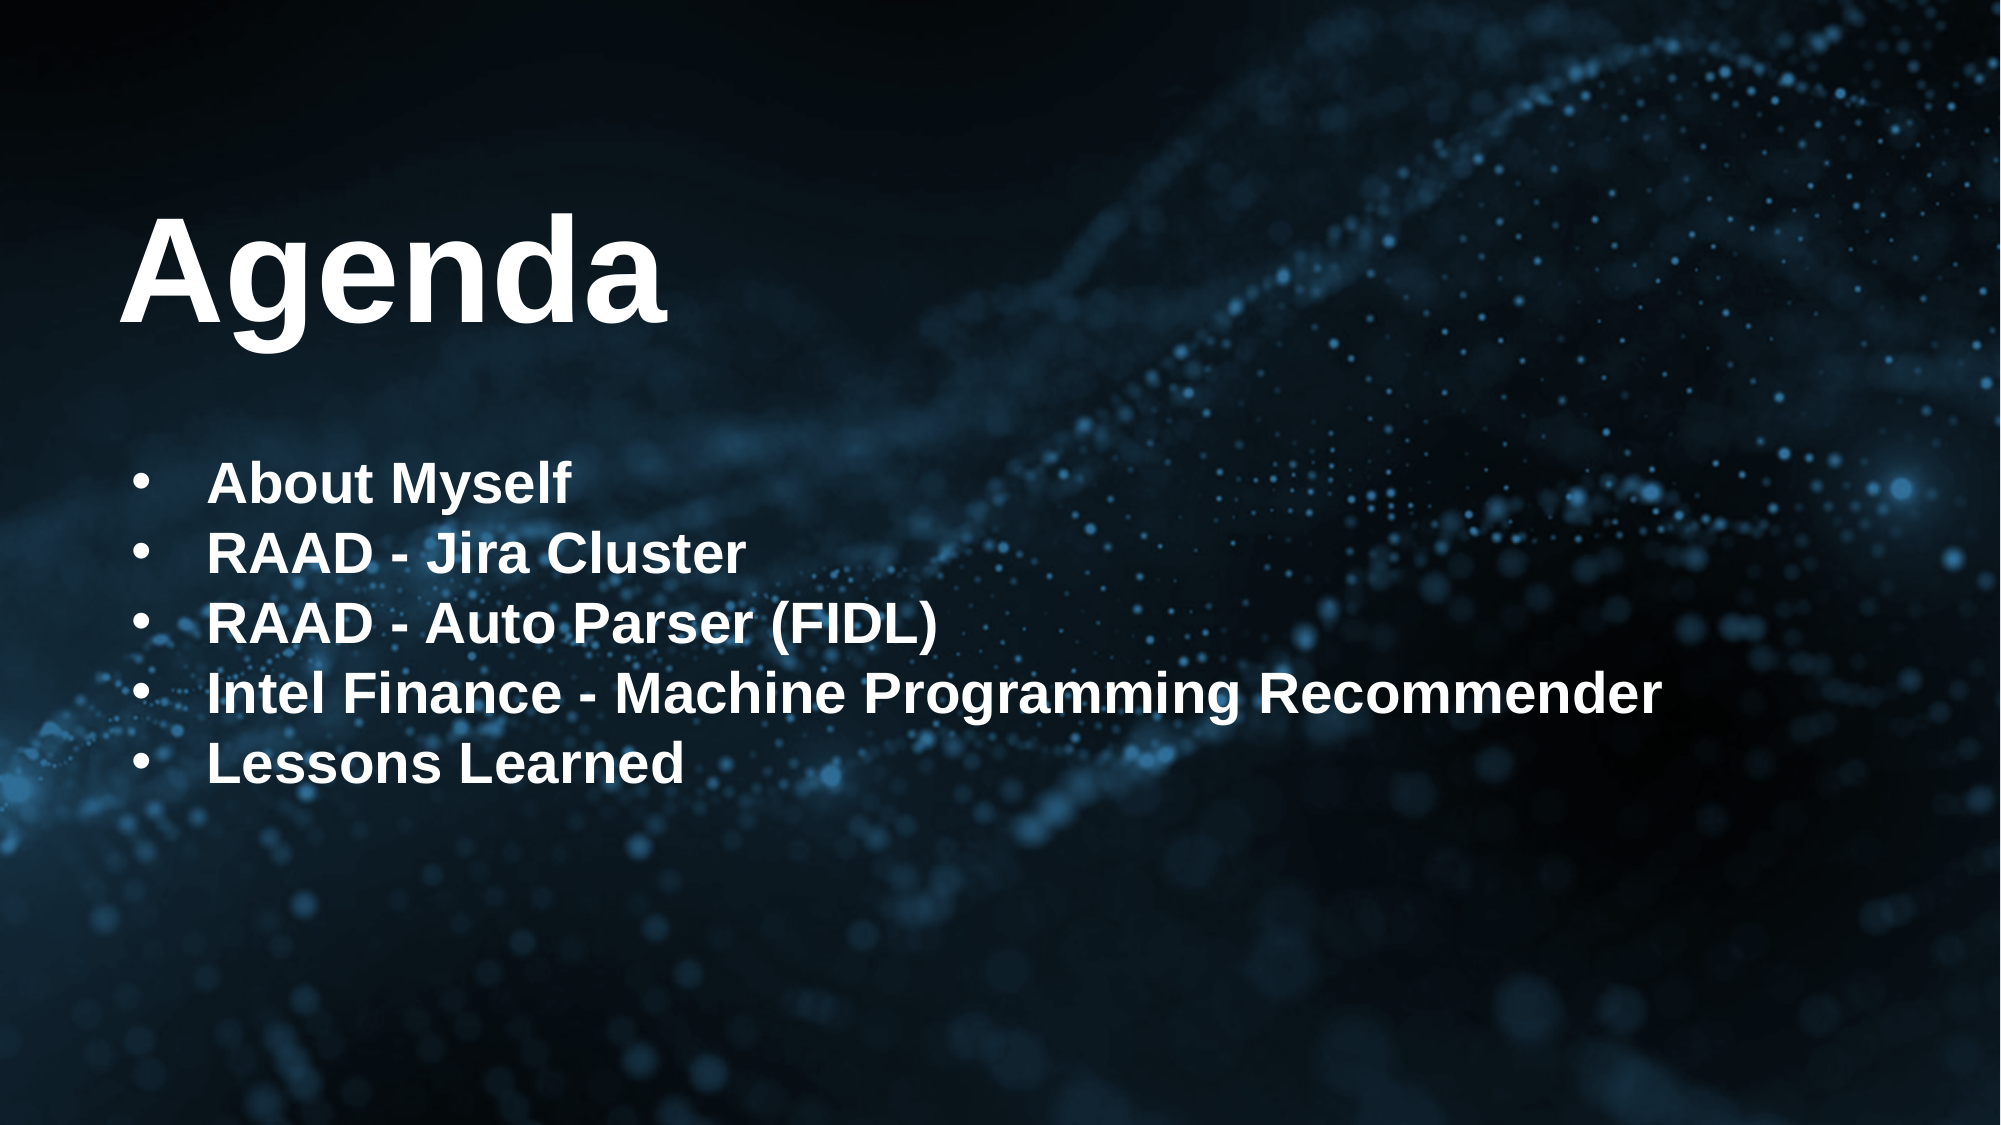

# Agenda
About Myself
RAAD - Jira Cluster
RAAD - Auto Parser (FIDL)
Intel Finance - Machine Programming Recommender
Lessons Learned